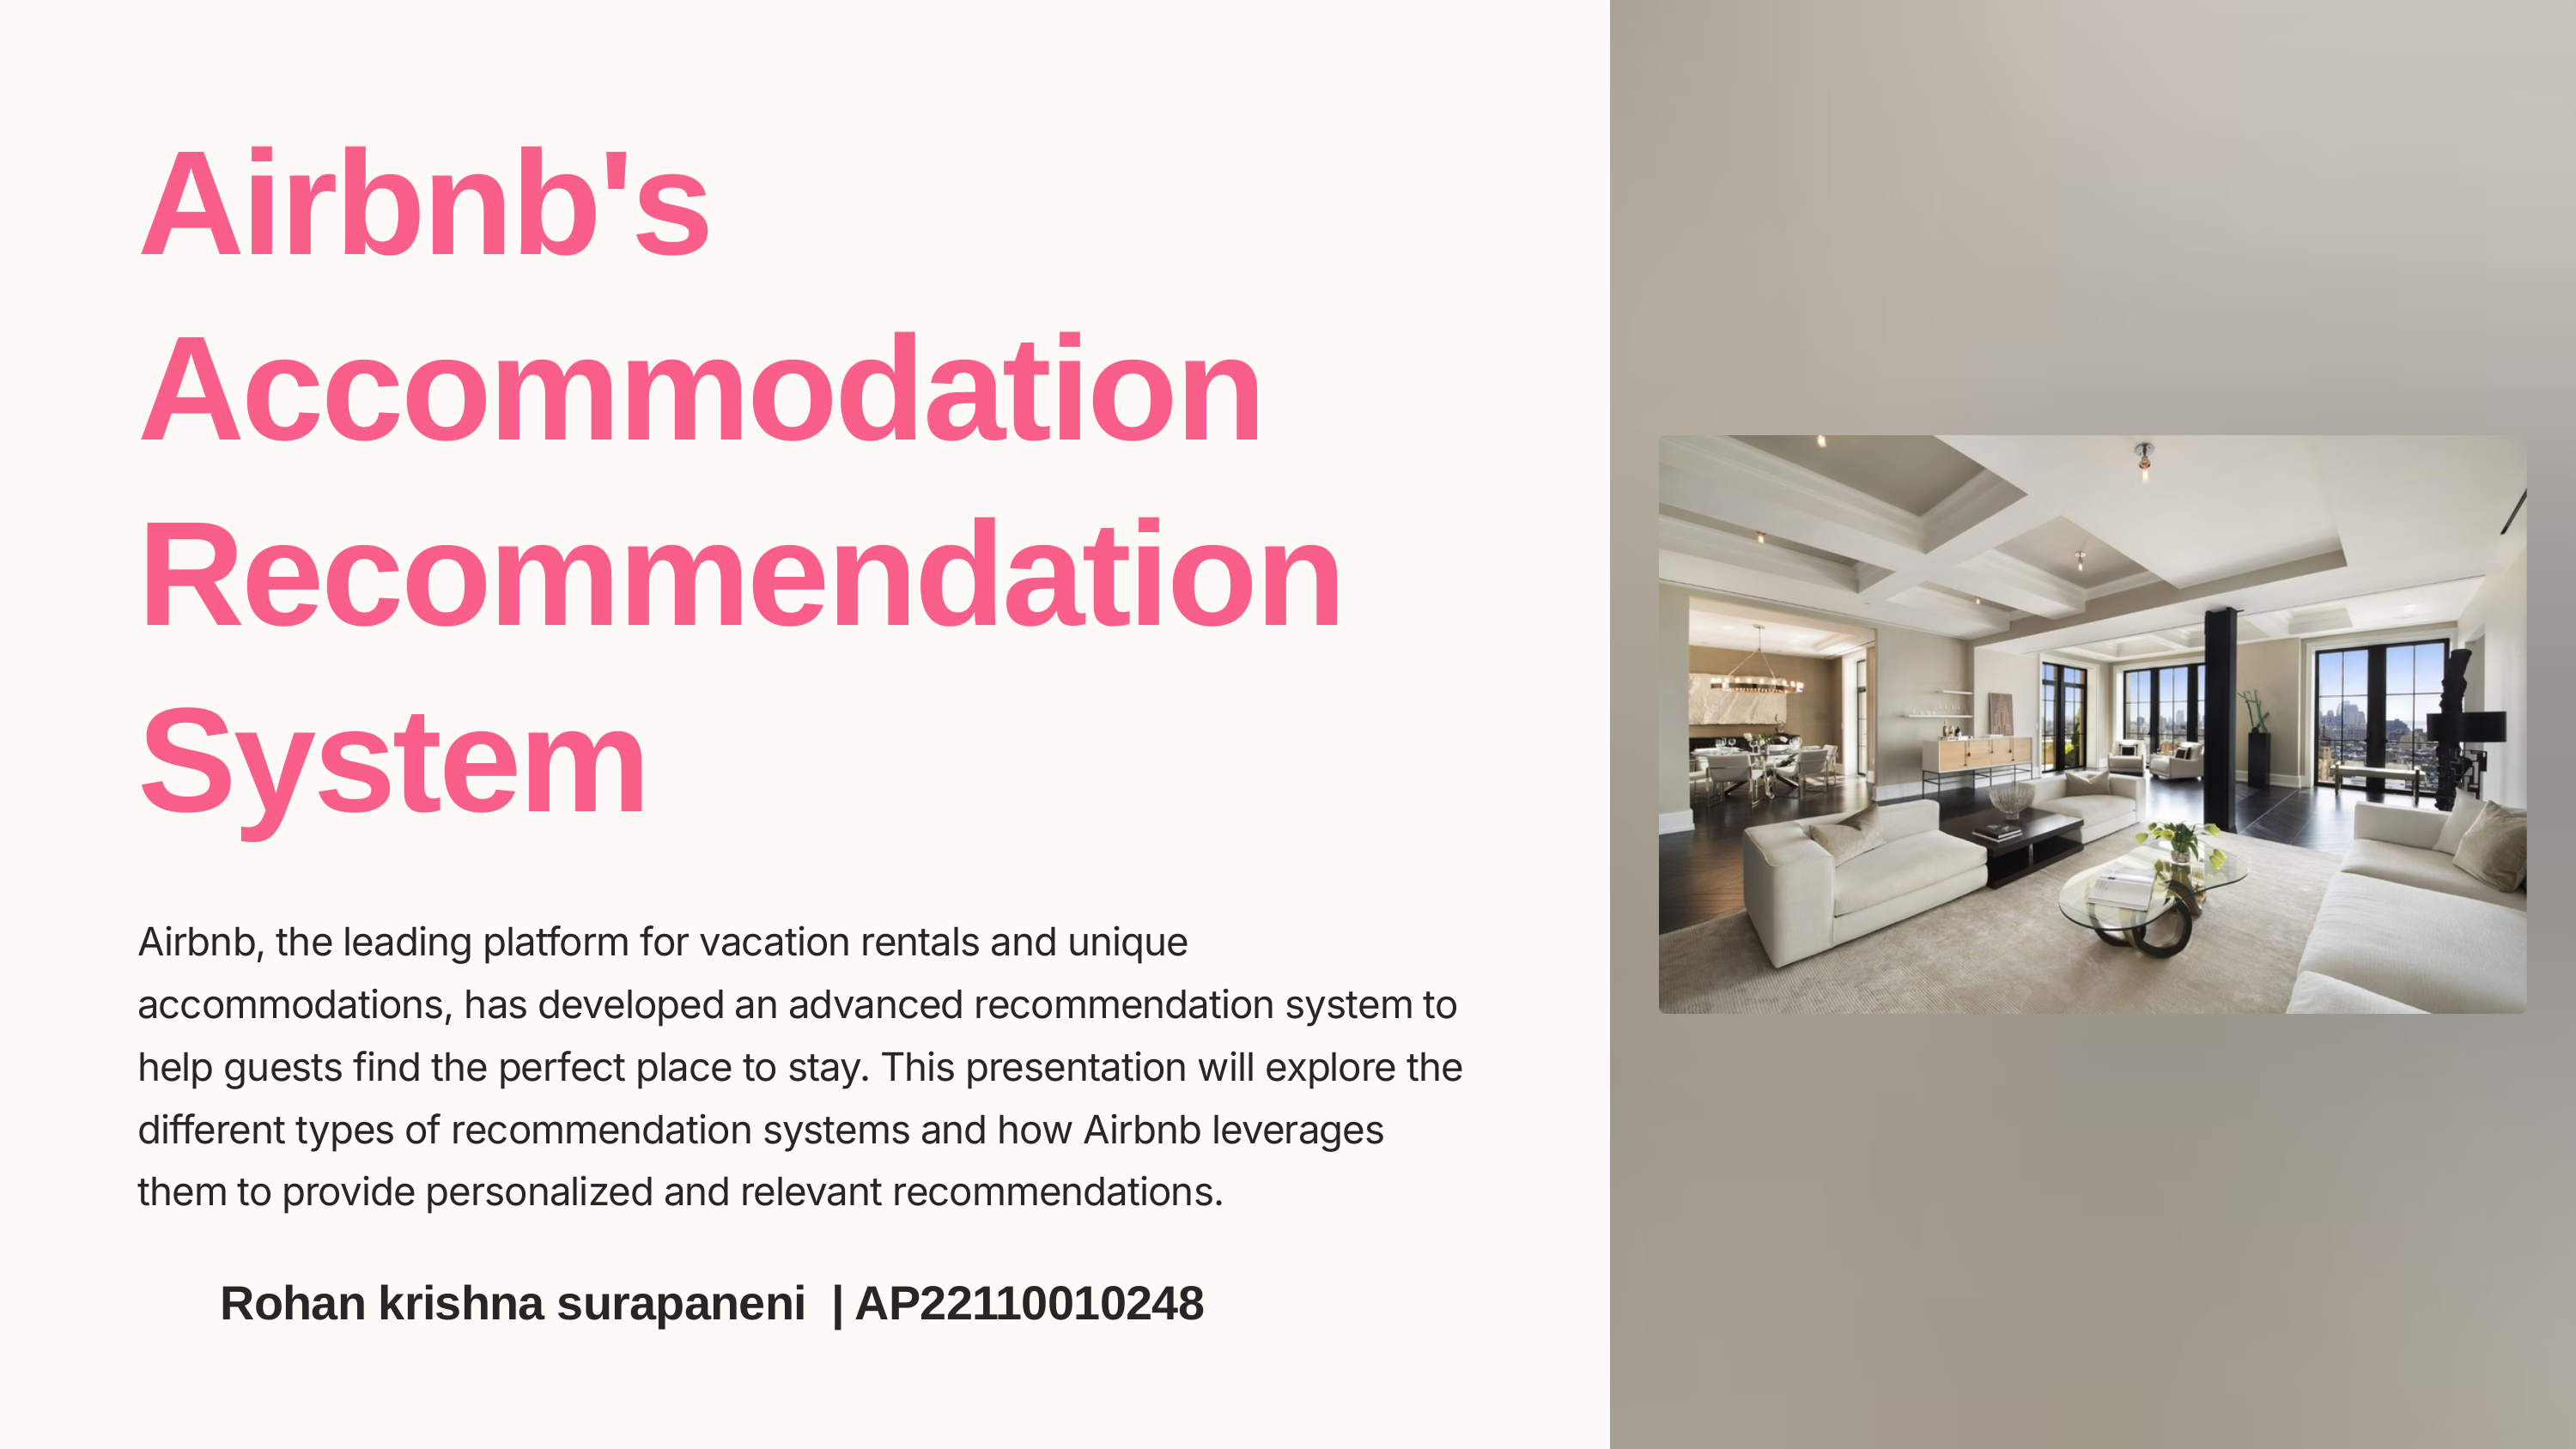

Airbnb's Accommodation Recommendation System

Airbnb, the leading platform for vacation rentals and unique accommodations, has developed an advanced recommendation system to help guests find the perfect place to stay. This presentation will explore the different types of recommendation systems and how Airbnb leverages them to provide personalized and relevant recommendations.
Rohan krishna surapaneni  | AP22110010248